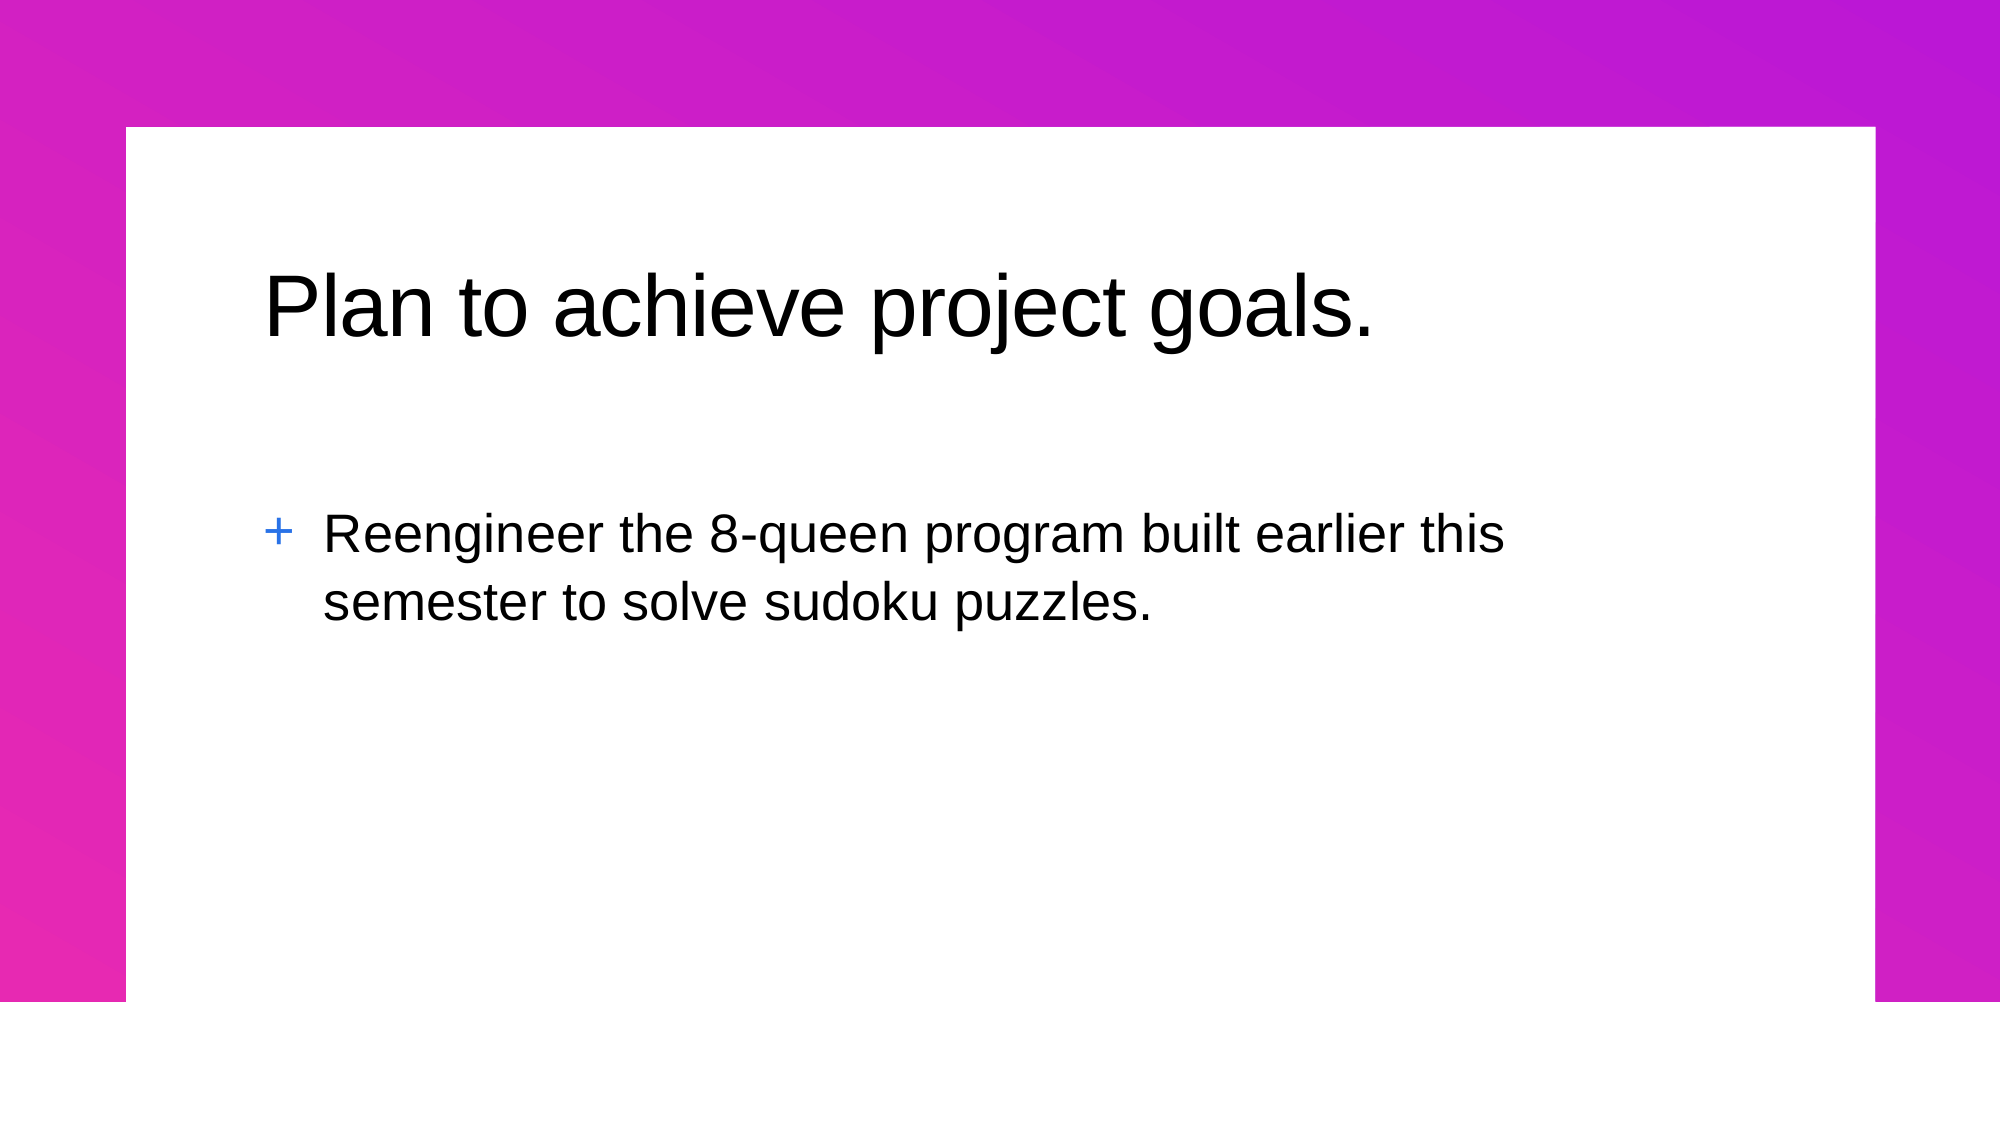

# Plan to achieve project goals.
Reengineer the 8-queen program built earlier this semester to solve sudoku puzzles.